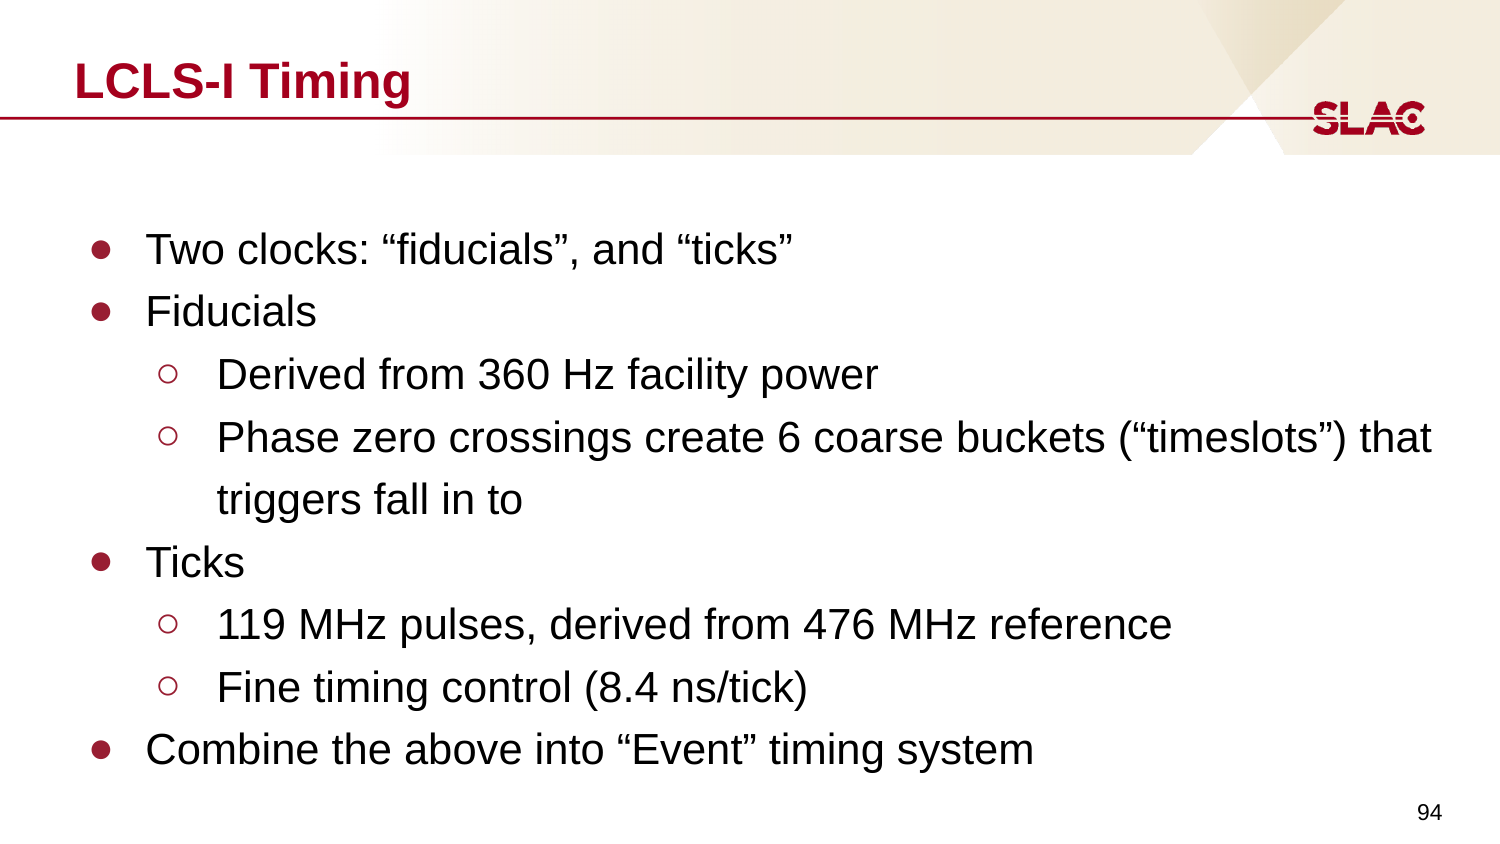

# LCLS-I Timing
Two clocks: “fiducials”, and “ticks”
Fiducials
Derived from 360 Hz facility power
Phase zero crossings create 6 coarse buckets (“timeslots”) that triggers fall in to
Ticks
119 MHz pulses, derived from 476 MHz reference
Fine timing control (8.4 ns/tick)
Combine the above into “Event” timing system
94